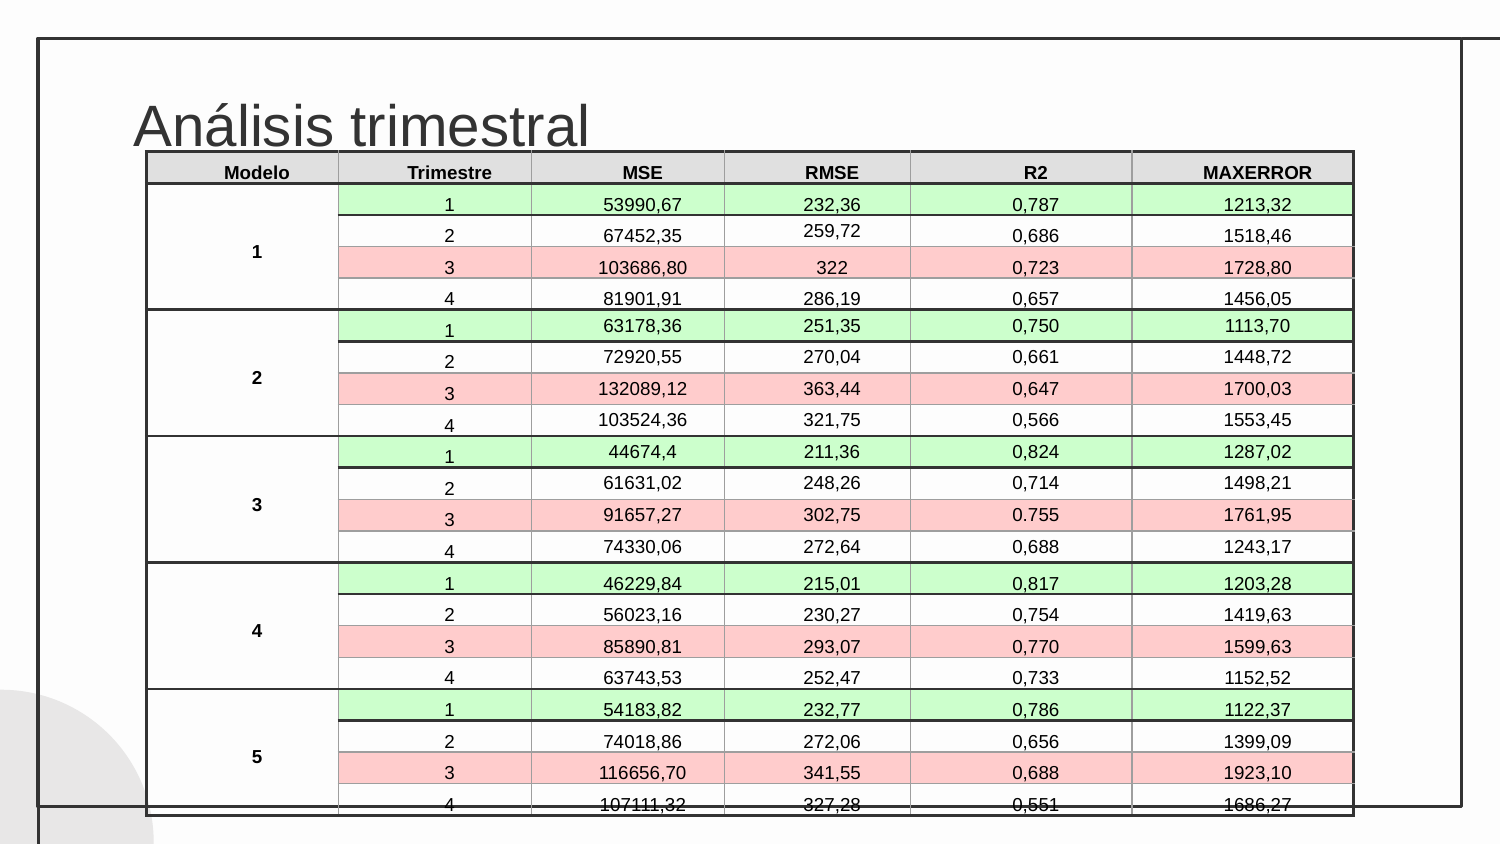

# Análisis trimestral
| Modelo | Trimestre | MSE | RMSE | R2 | MAXERROR |
| --- | --- | --- | --- | --- | --- |
| 1 | 1 | 53990,67 | 232,36 | 0,787 | 1213,32 |
|  | 2 | 67452,35 | 259,72 | 0,686 | 1518,46 |
|  | 3 | 103686,80 | 322 | 0,723 | 1728,80 |
|  | 4 | 81901,91 | 286,19 | 0,657 | 1456,05 |
| 2 | 1 | 63178,36 | 251,35 | 0,750 | 1113,70 |
|  | 2 | 72920,55 | 270,04 | 0,661 | 1448,72 |
|  | 3 | 132089,12 | 363,44 | 0,647 | 1700,03 |
|  | 4 | 103524,36 | 321,75 | 0,566 | 1553,45 |
| 3 | 1 | 44674,4 | 211,36 | 0,824 | 1287,02 |
|  | 2 | 61631,02 | 248,26 | 0,714 | 1498,21 |
|  | 3 | 91657,27 | 302,75 | 0.755 | 1761,95 |
|  | 4 | 74330,06 | 272,64 | 0,688 | 1243,17 |
| 4 | 1 | 46229,84 | 215,01 | 0,817 | 1203,28 |
|  | 2 | 56023,16 | 230,27 | 0,754 | 1419,63 |
|  | 3 | 85890,81 | 293,07 | 0,770 | 1599,63 |
|  | 4 | 63743,53 | 252,47 | 0,733 | 1152,52 |
| 5 | 1 | 54183,82 | 232,77 | 0,786 | 1122,37 |
|  | 2 | 74018,86 | 272,06 | 0,656 | 1399,09 |
|  | 3 | 116656,70 | 341,55 | 0,688 | 1923,10 |
|  | 4 | 107111,32 | 327,28 | 0,551 | 1686,27 |